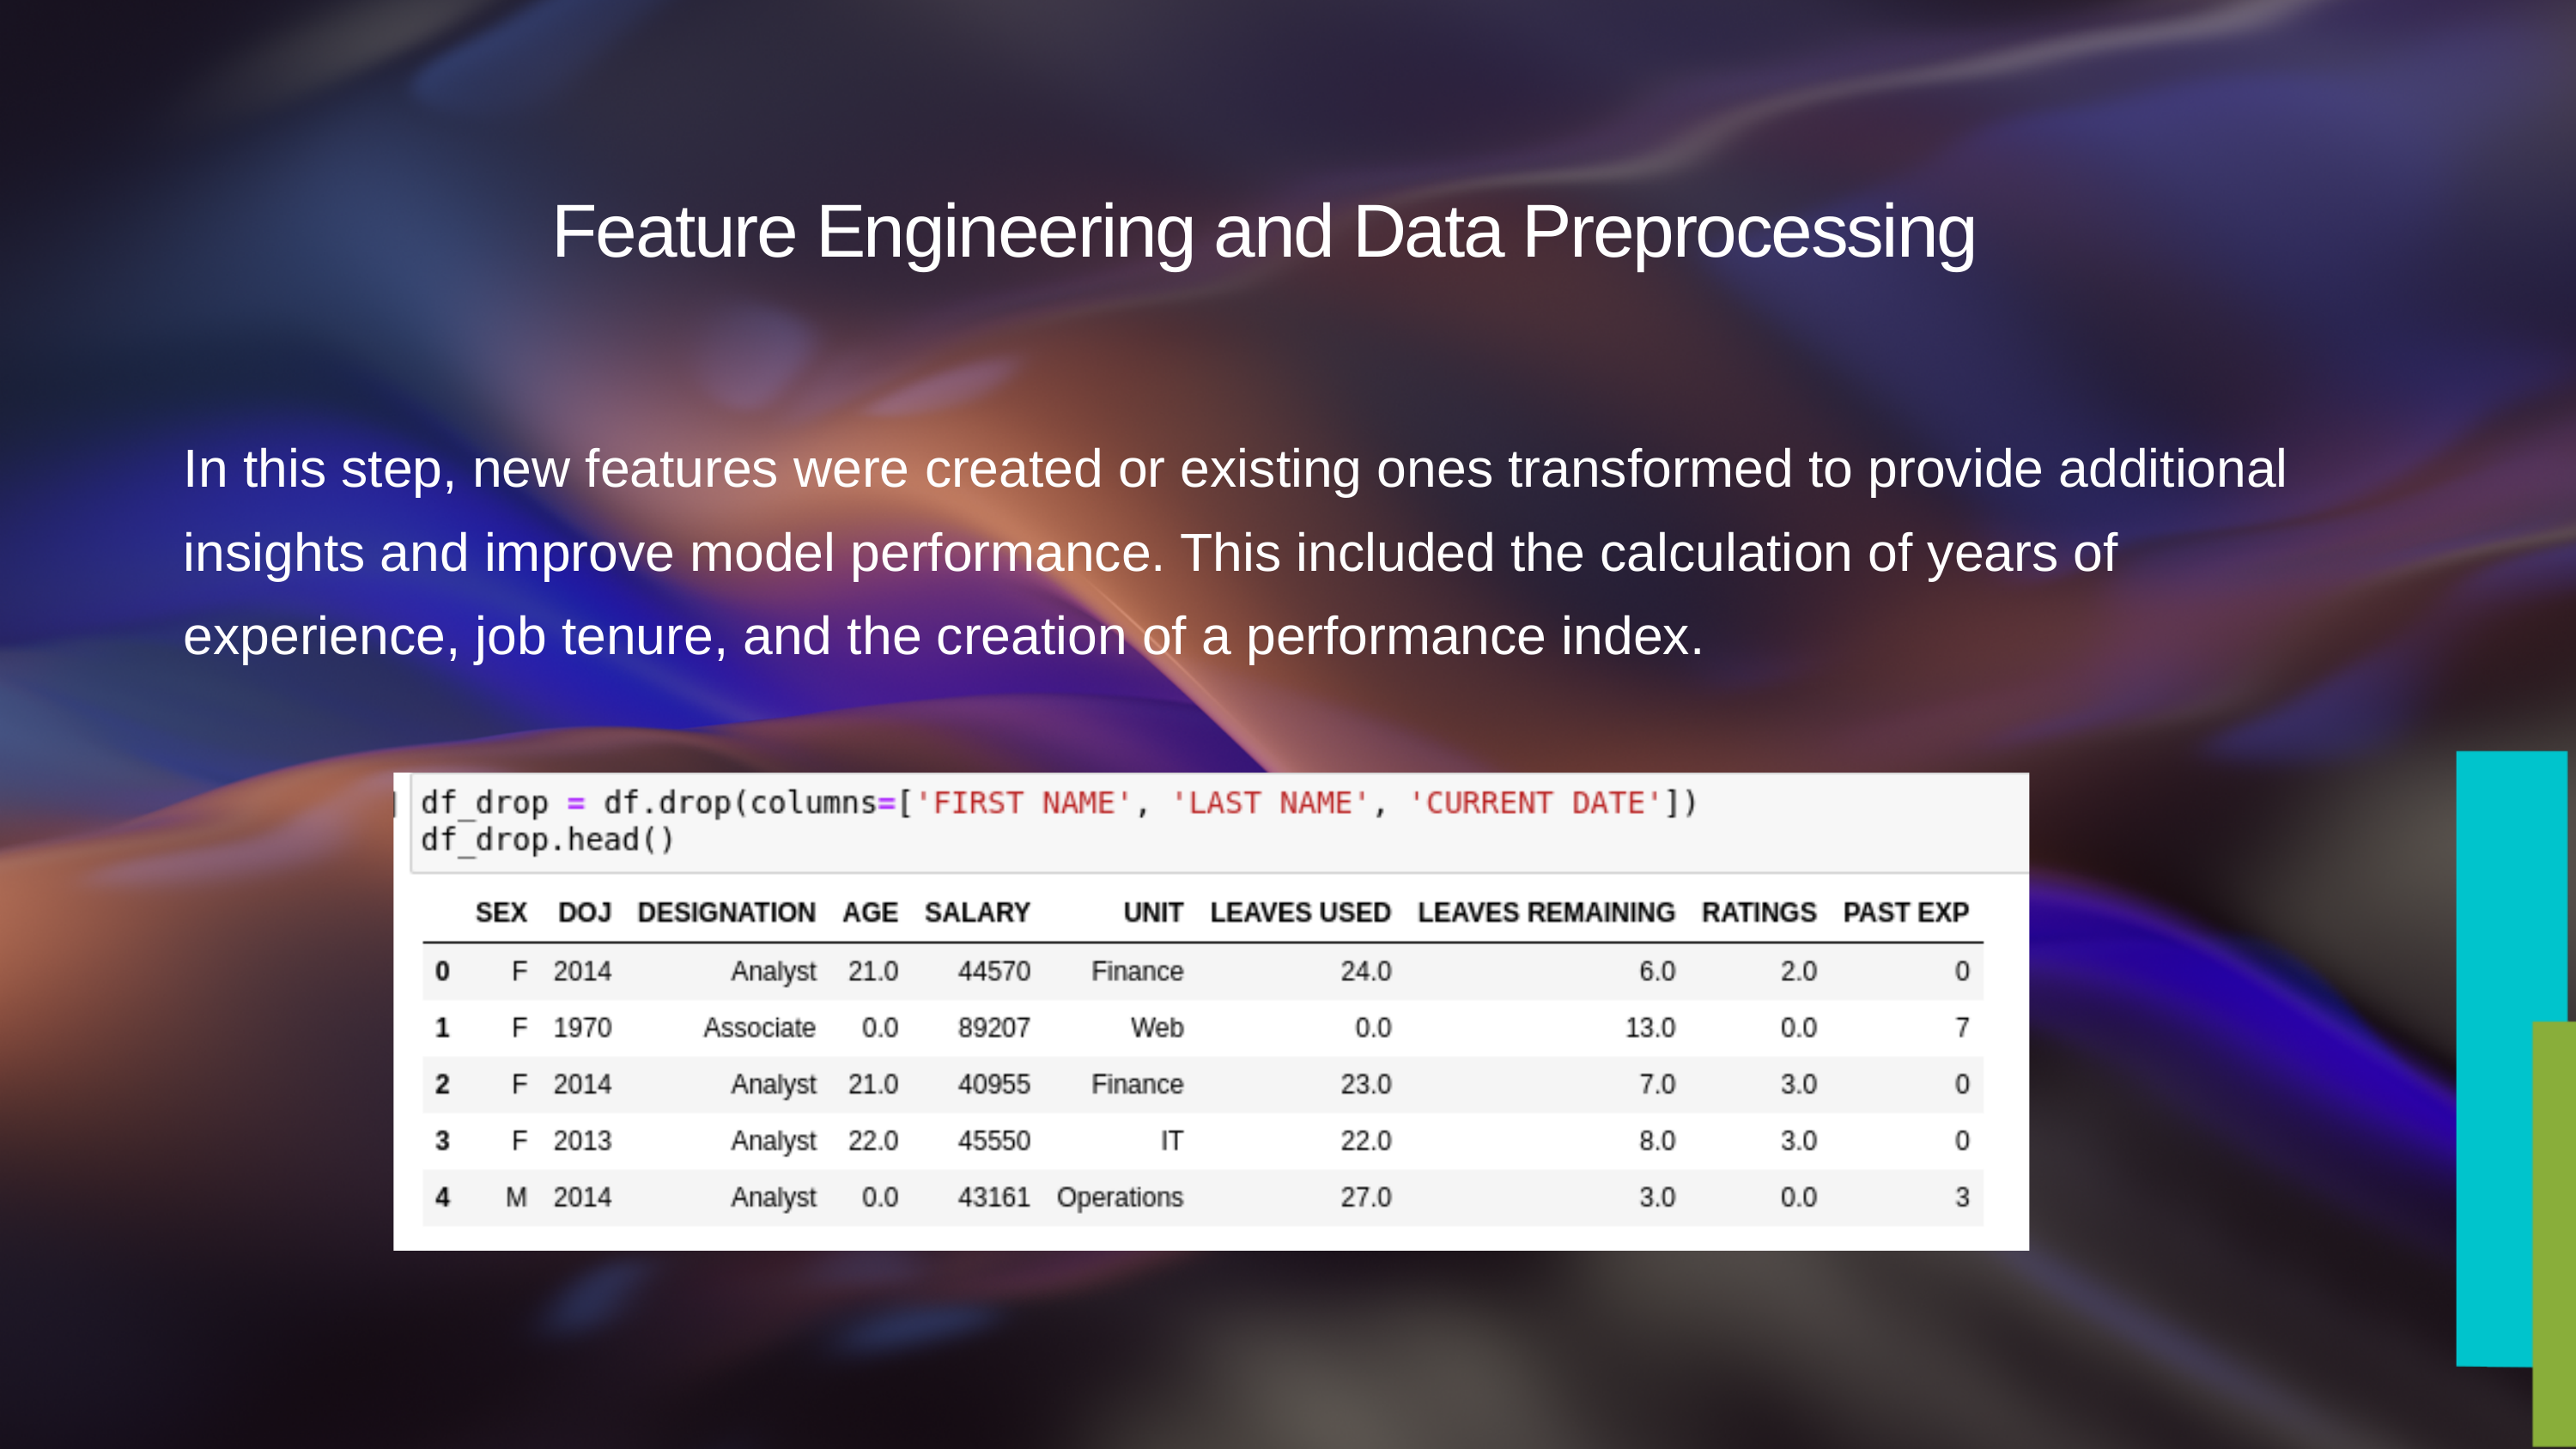

Feature Engineering and Data Preprocessing
In this step, new features were created or existing ones transformed to provide additional insights and improve model performance. This included the calculation of years of experience, job tenure, and the creation of a performance index.